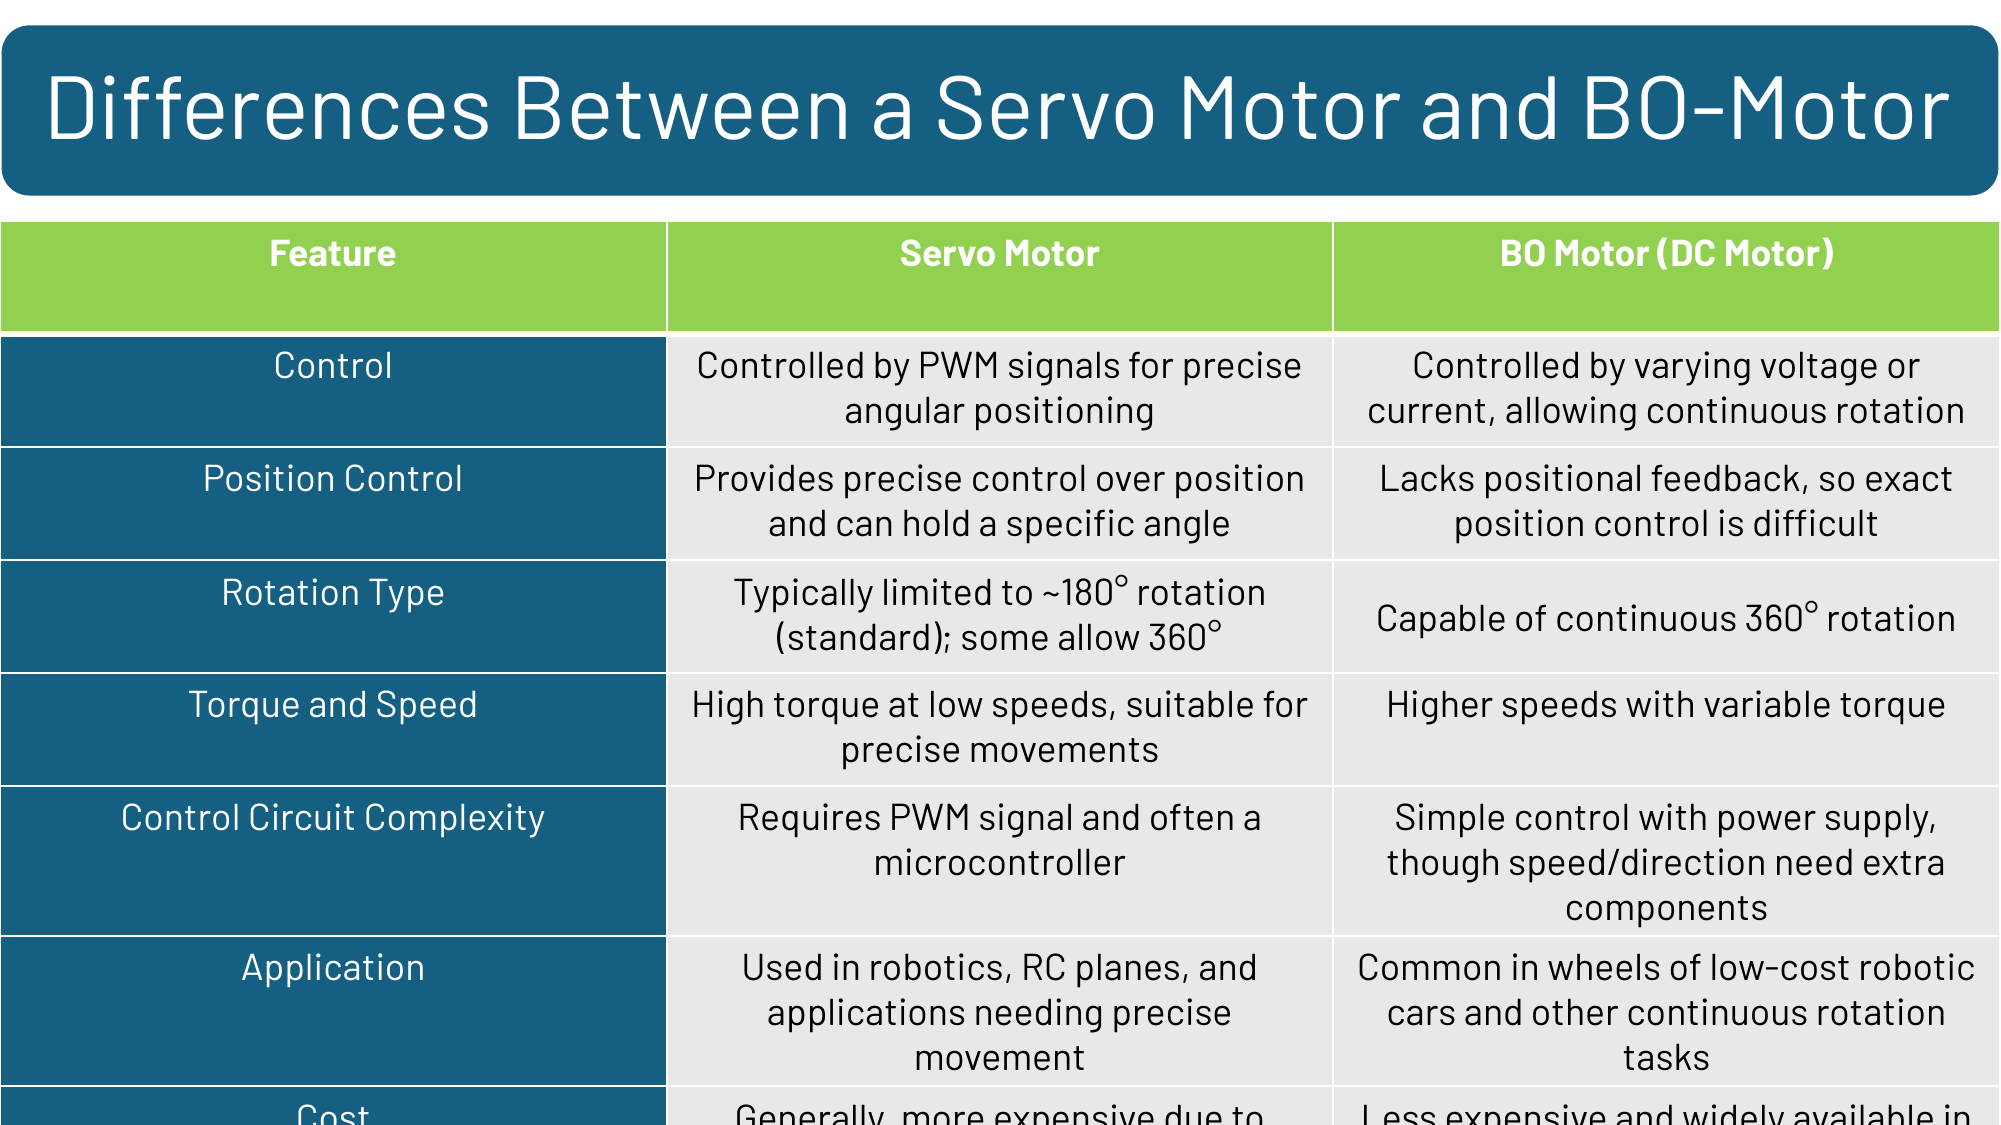

Differences Between a Servo Motor and BO-Motor
| Feature | Servo Motor | BO Motor (DC Motor) |
| --- | --- | --- |
| Control | Controlled by PWM signals for precise angular positioning | Controlled by varying voltage or current, allowing continuous rotation |
| Position Control | Provides precise control over position and can hold a specific angle | Lacks positional feedback, so exact position control is difficult |
| Rotation Type | Typically limited to ~180° rotation (standard); some allow 360° | Capable of continuous 360° rotation |
| Torque and Speed | High torque at low speeds, suitable for precise movements | Higher speeds with variable torque |
| Control Circuit Complexity | Requires PWM signal and often a microcontroller | Simple control with power supply, though speed/direction need extra components |
| Application | Used in robotics, RC planes, and applications needing precise movement | Common in wheels of low-cost robotic cars and other continuous rotation tasks |
| Cost | Generally, more expensive due to internal control and feedback | Less expensive and widely available in different voltages and sizes |